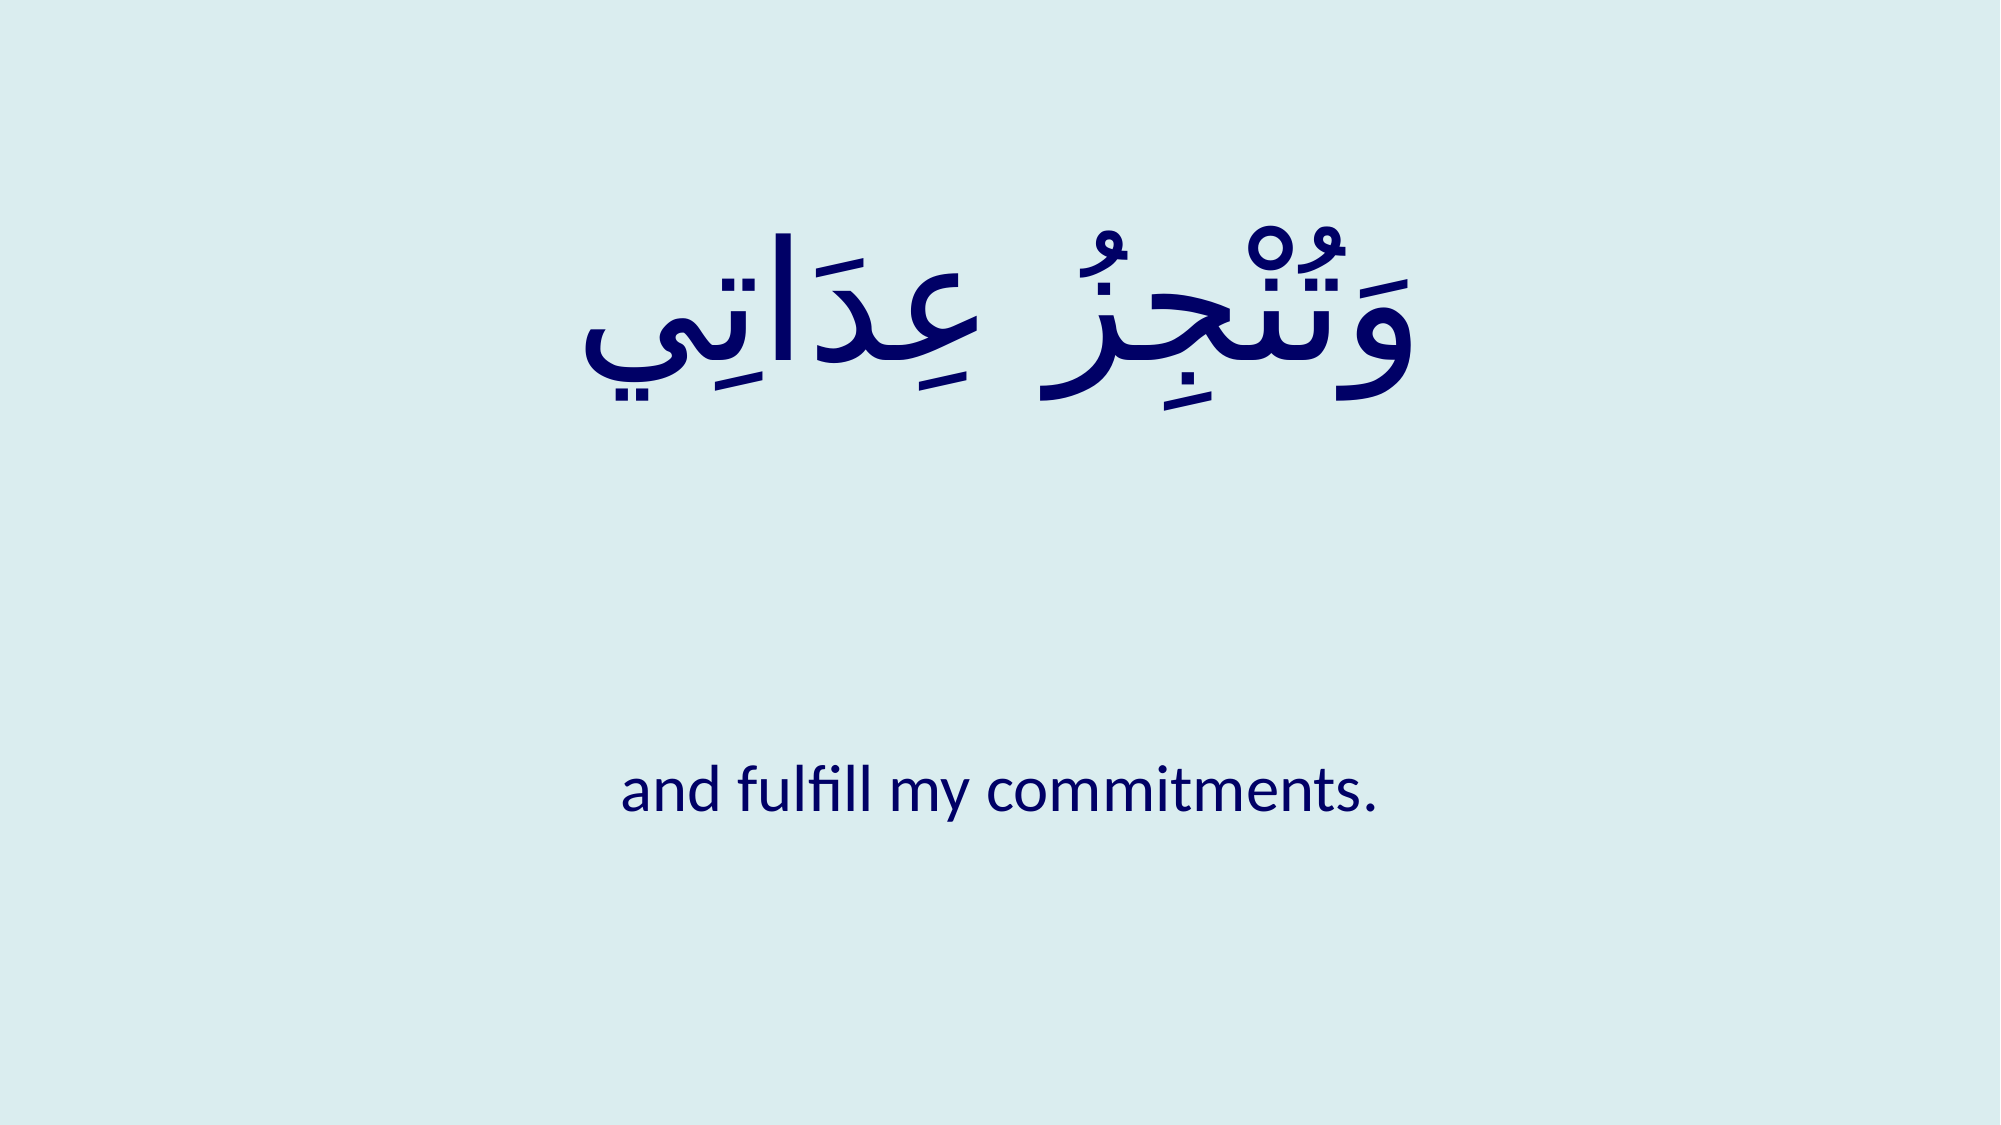

# وَتُنْجِزُ عِدَاتِي
and fulfill my commitments.